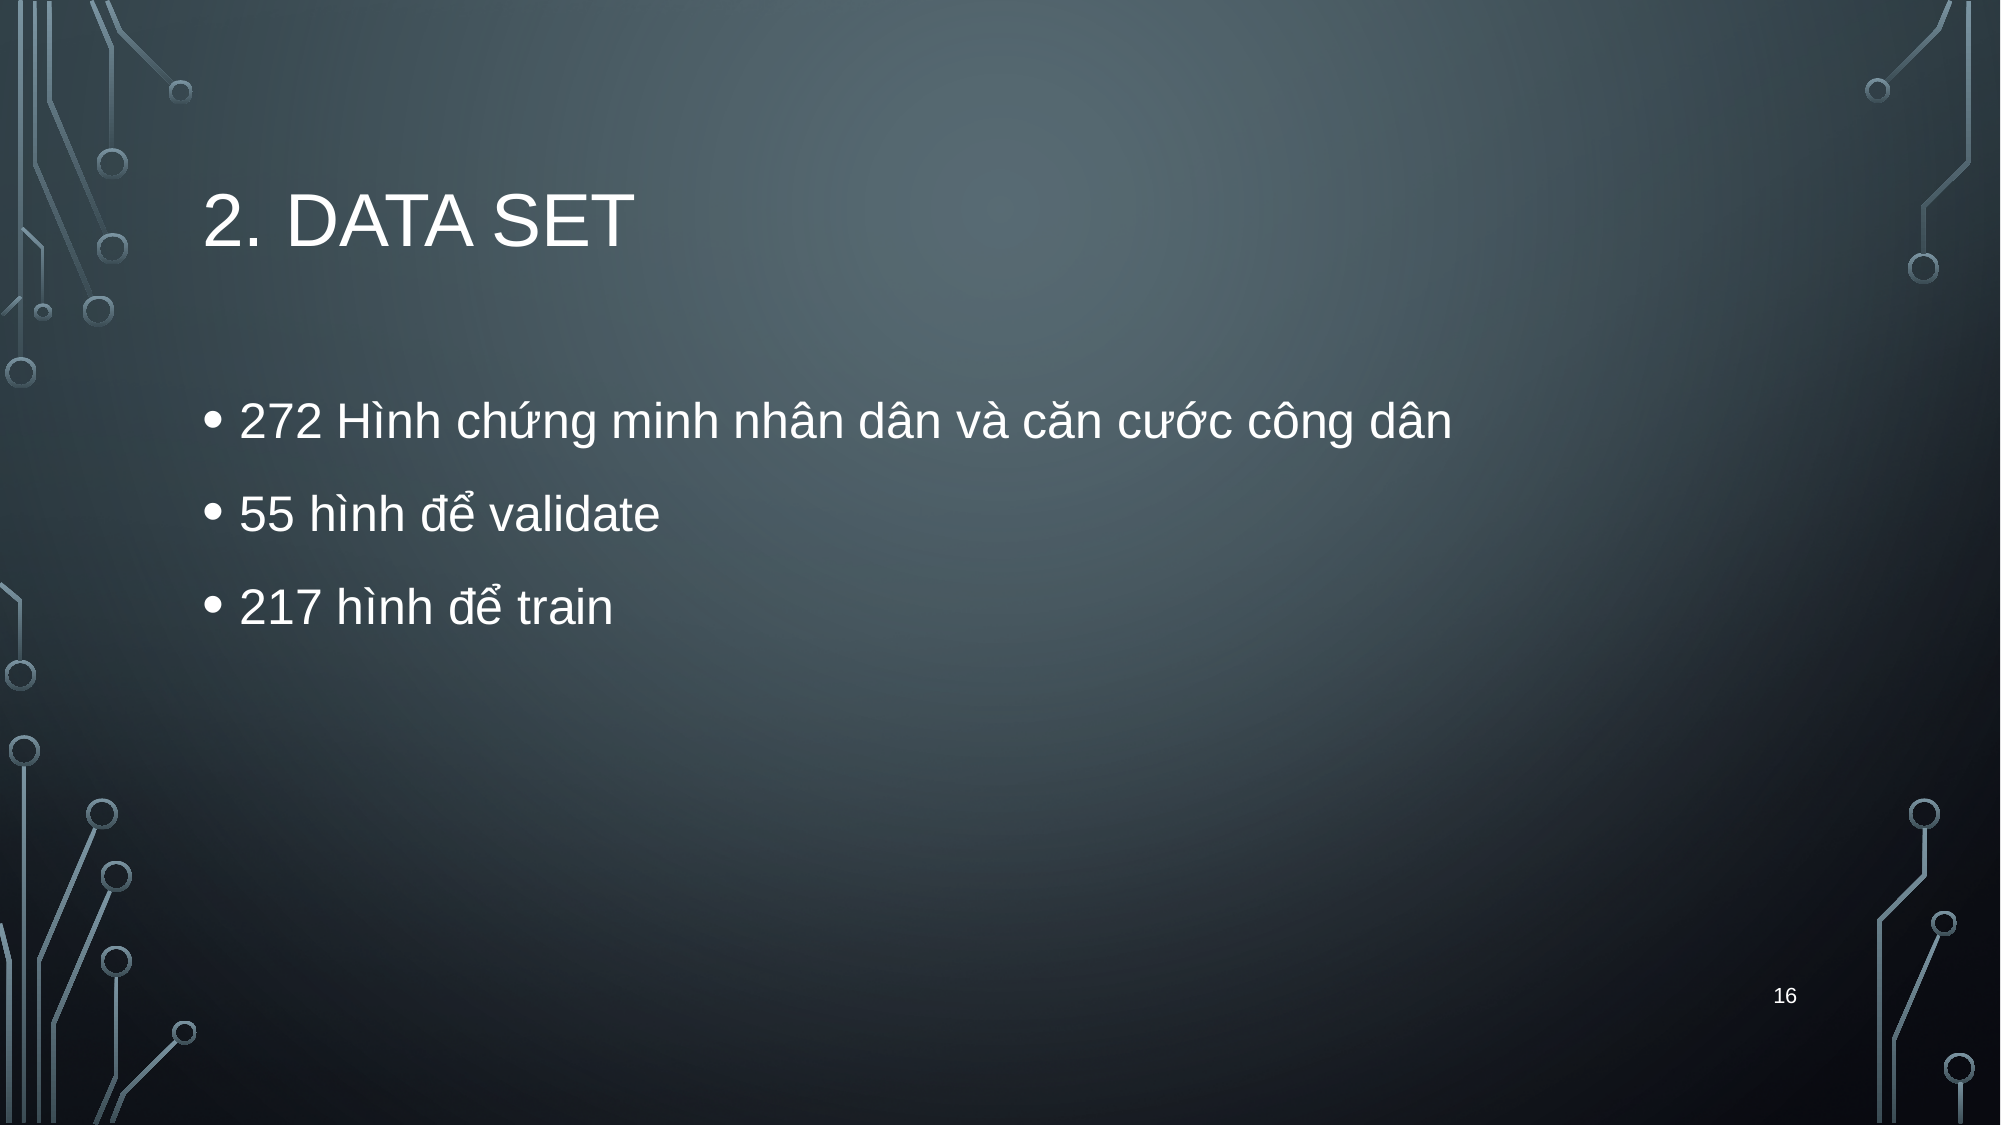

# 2. Data set
272 Hình chứng minh nhân dân và căn cước công dân
55 hình để validate
217 hình để train
16